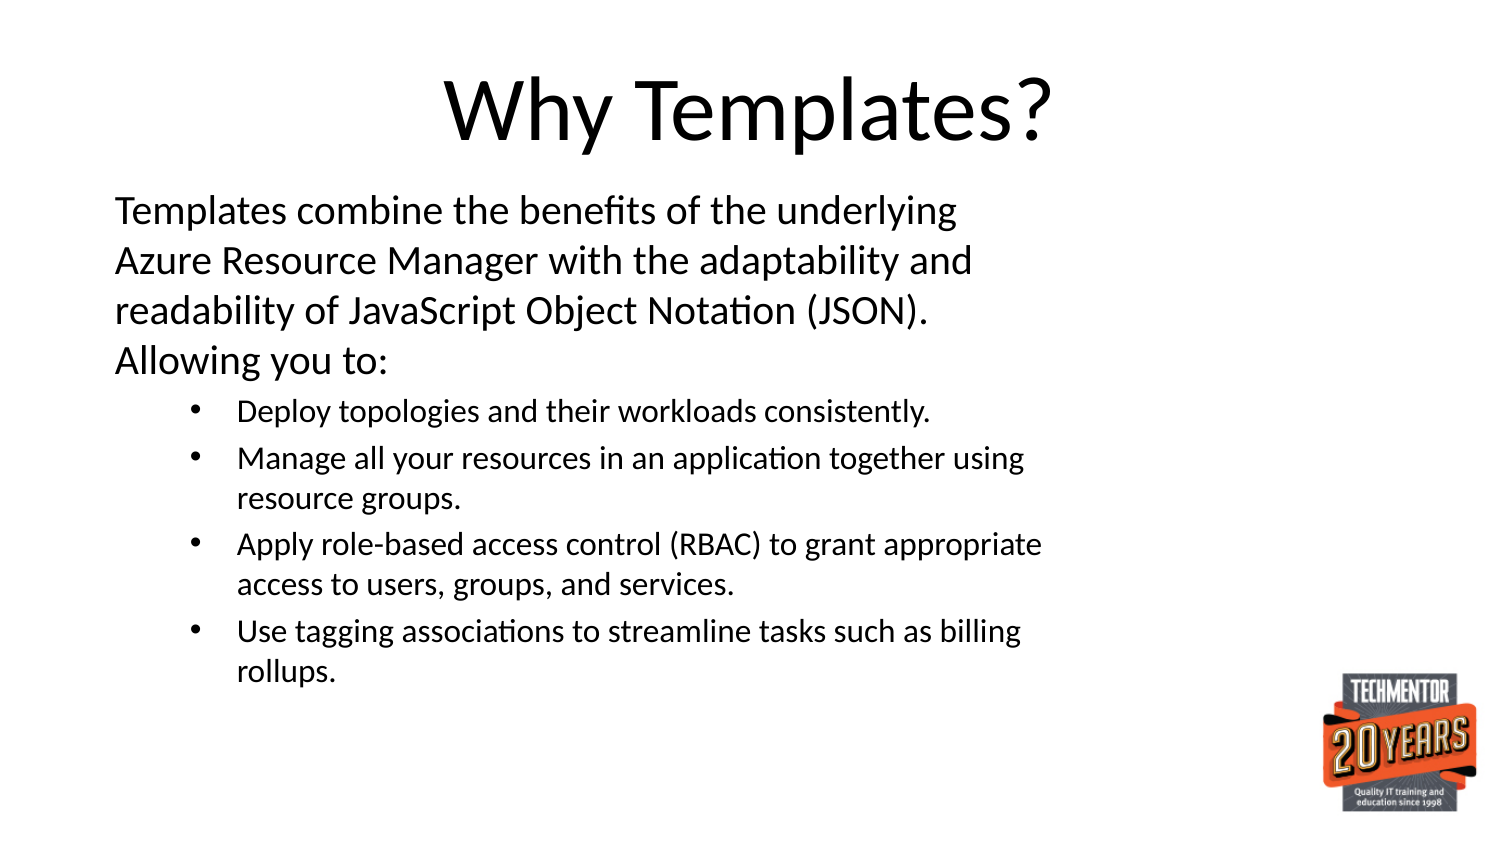

# Why Templates?
Templates combine the benefits of the underlying Azure Resource Manager with the adaptability and readability of JavaScript Object Notation (JSON).   Allowing you to:
Deploy topologies and their workloads consistently.
Manage all your resources in an application together using resource groups.
Apply role-based access control (RBAC) to grant appropriate access to users, groups, and services.
Use tagging associations to streamline tasks such as billing rollups.